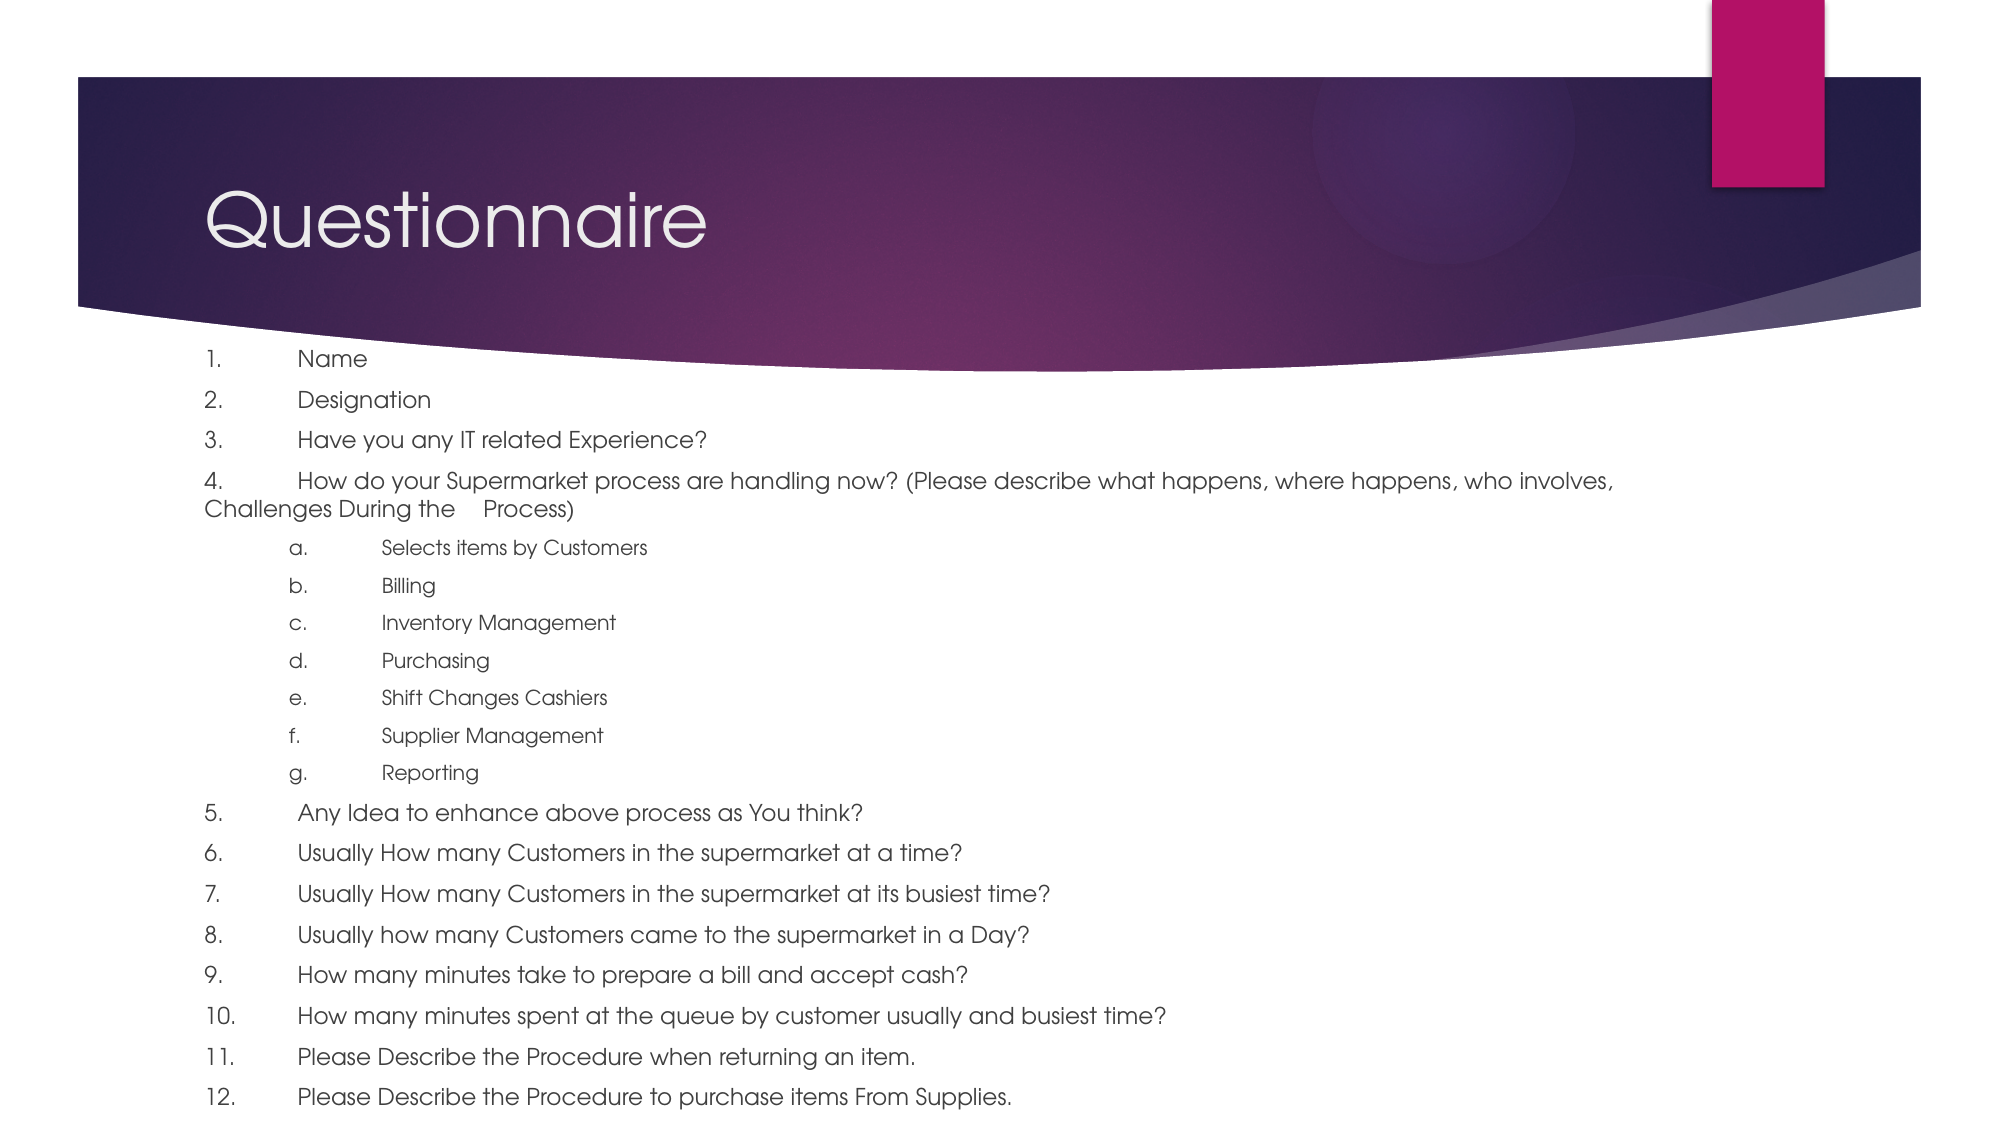

# Questionnaire
1.	Name
2.	Designation
3.	Have you any IT related Experience?
4.	How do your Supermarket process are handling now? (Please describe what happens, where happens, who involves, Challenges During the  	Process)
a.	Selects items by Customers
b.	Billing
c.	Inventory Management
d.	Purchasing
e.	Shift Changes Cashiers
f.	Supplier Management
g.	Reporting
5.	Any Idea to enhance above process as You think?
6.	Usually How many Customers in the supermarket at a time?
7.	Usually How many Customers in the supermarket at its busiest time?
8.	Usually how many Customers came to the supermarket in a Day?
9.	How many minutes take to prepare a bill and accept cash?
10.	How many minutes spent at the queue by customer usually and busiest time?
11.	Please Describe the Procedure when returning an item.
12.	Please Describe the Procedure to purchase items From Supplies.